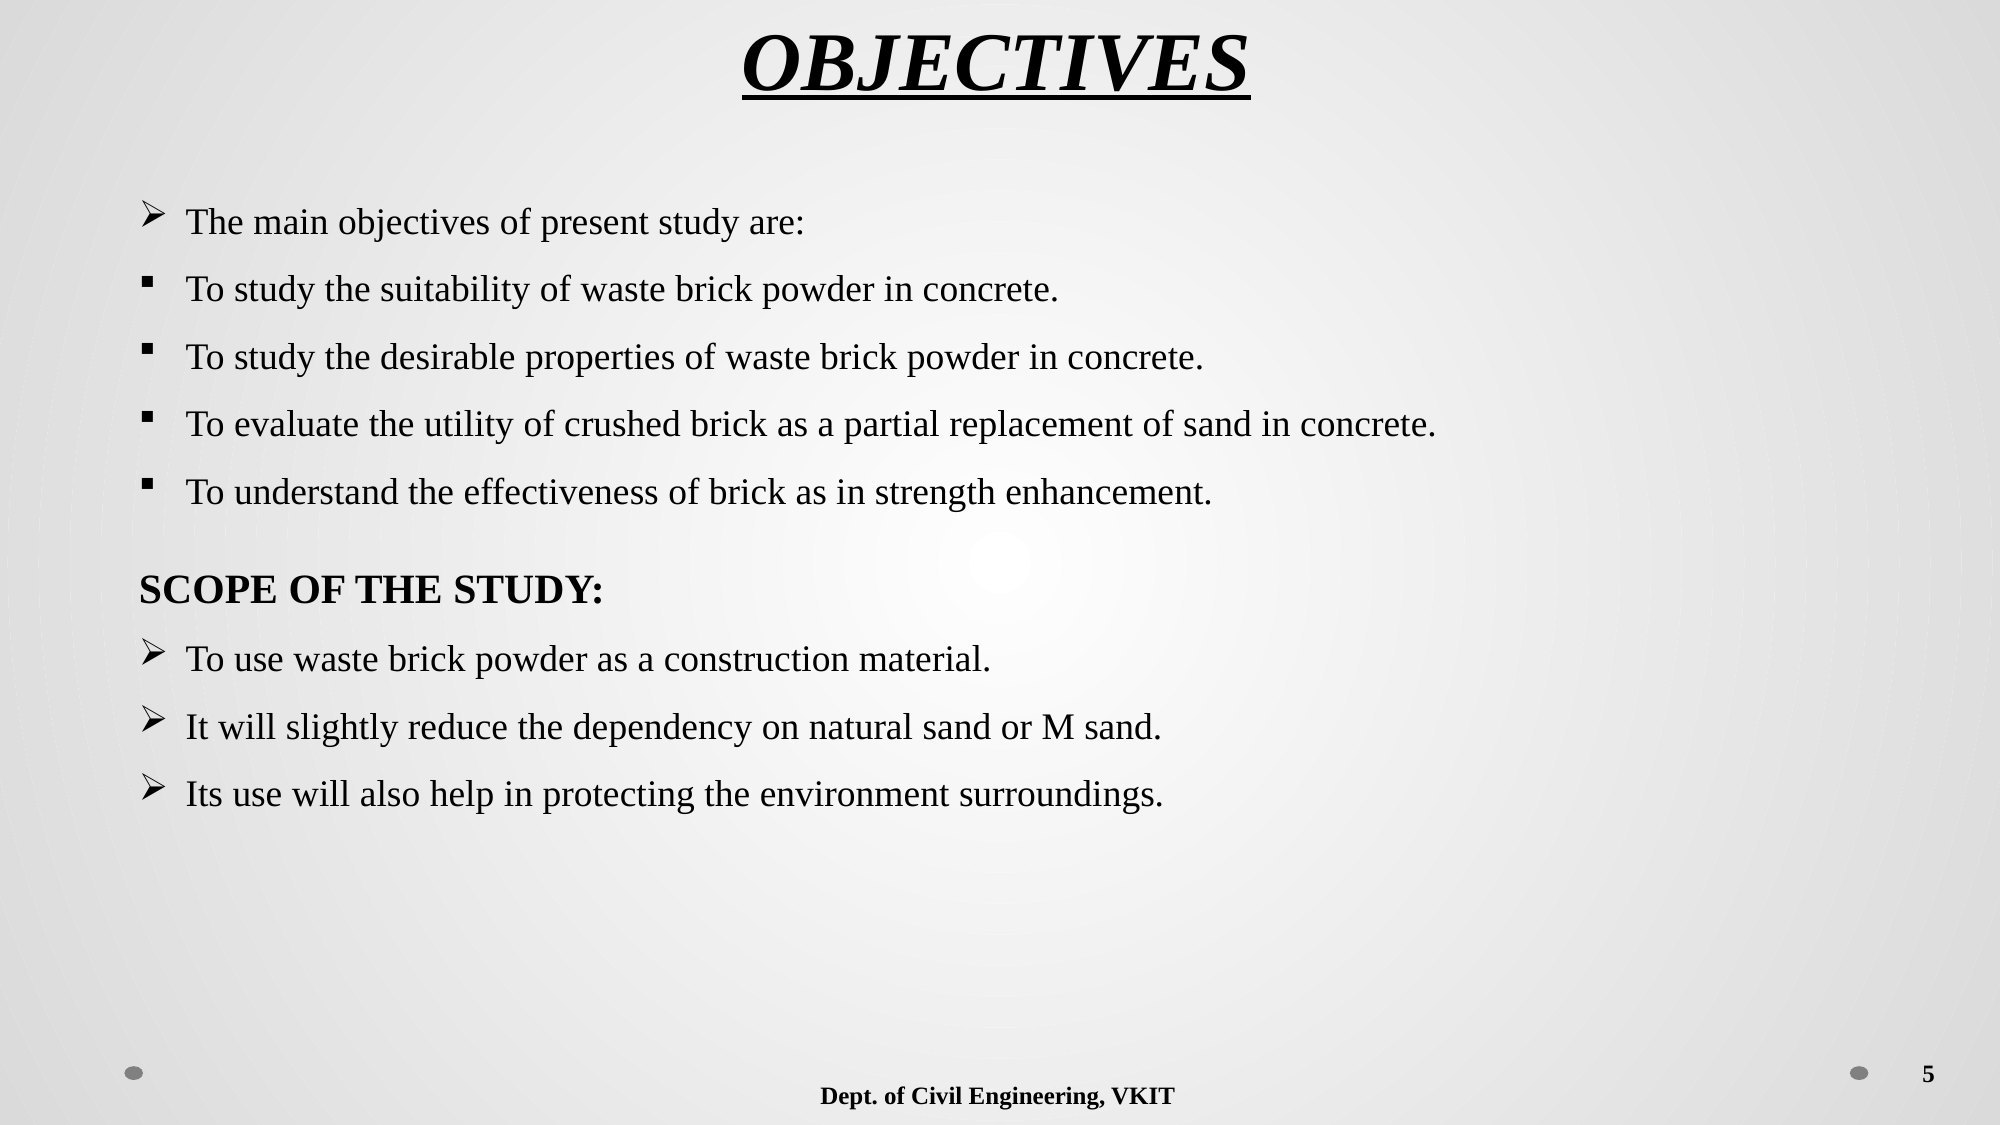

OBJECTIVES
The main objectives of present study are:
To study the suitability of waste brick powder in concrete.
To study the desirable properties of waste brick powder in concrete.
To evaluate the utility of crushed brick as a partial replacement of sand in concrete.
To understand the effectiveness of brick as in strength enhancement.
SCOPE OF THE STUDY:
To use waste brick powder as a construction material.
It will slightly reduce the dependency on natural sand or M sand.
Its use will also help in protecting the environment surroundings.

5
Dept. of Civil Engineering, VKIT